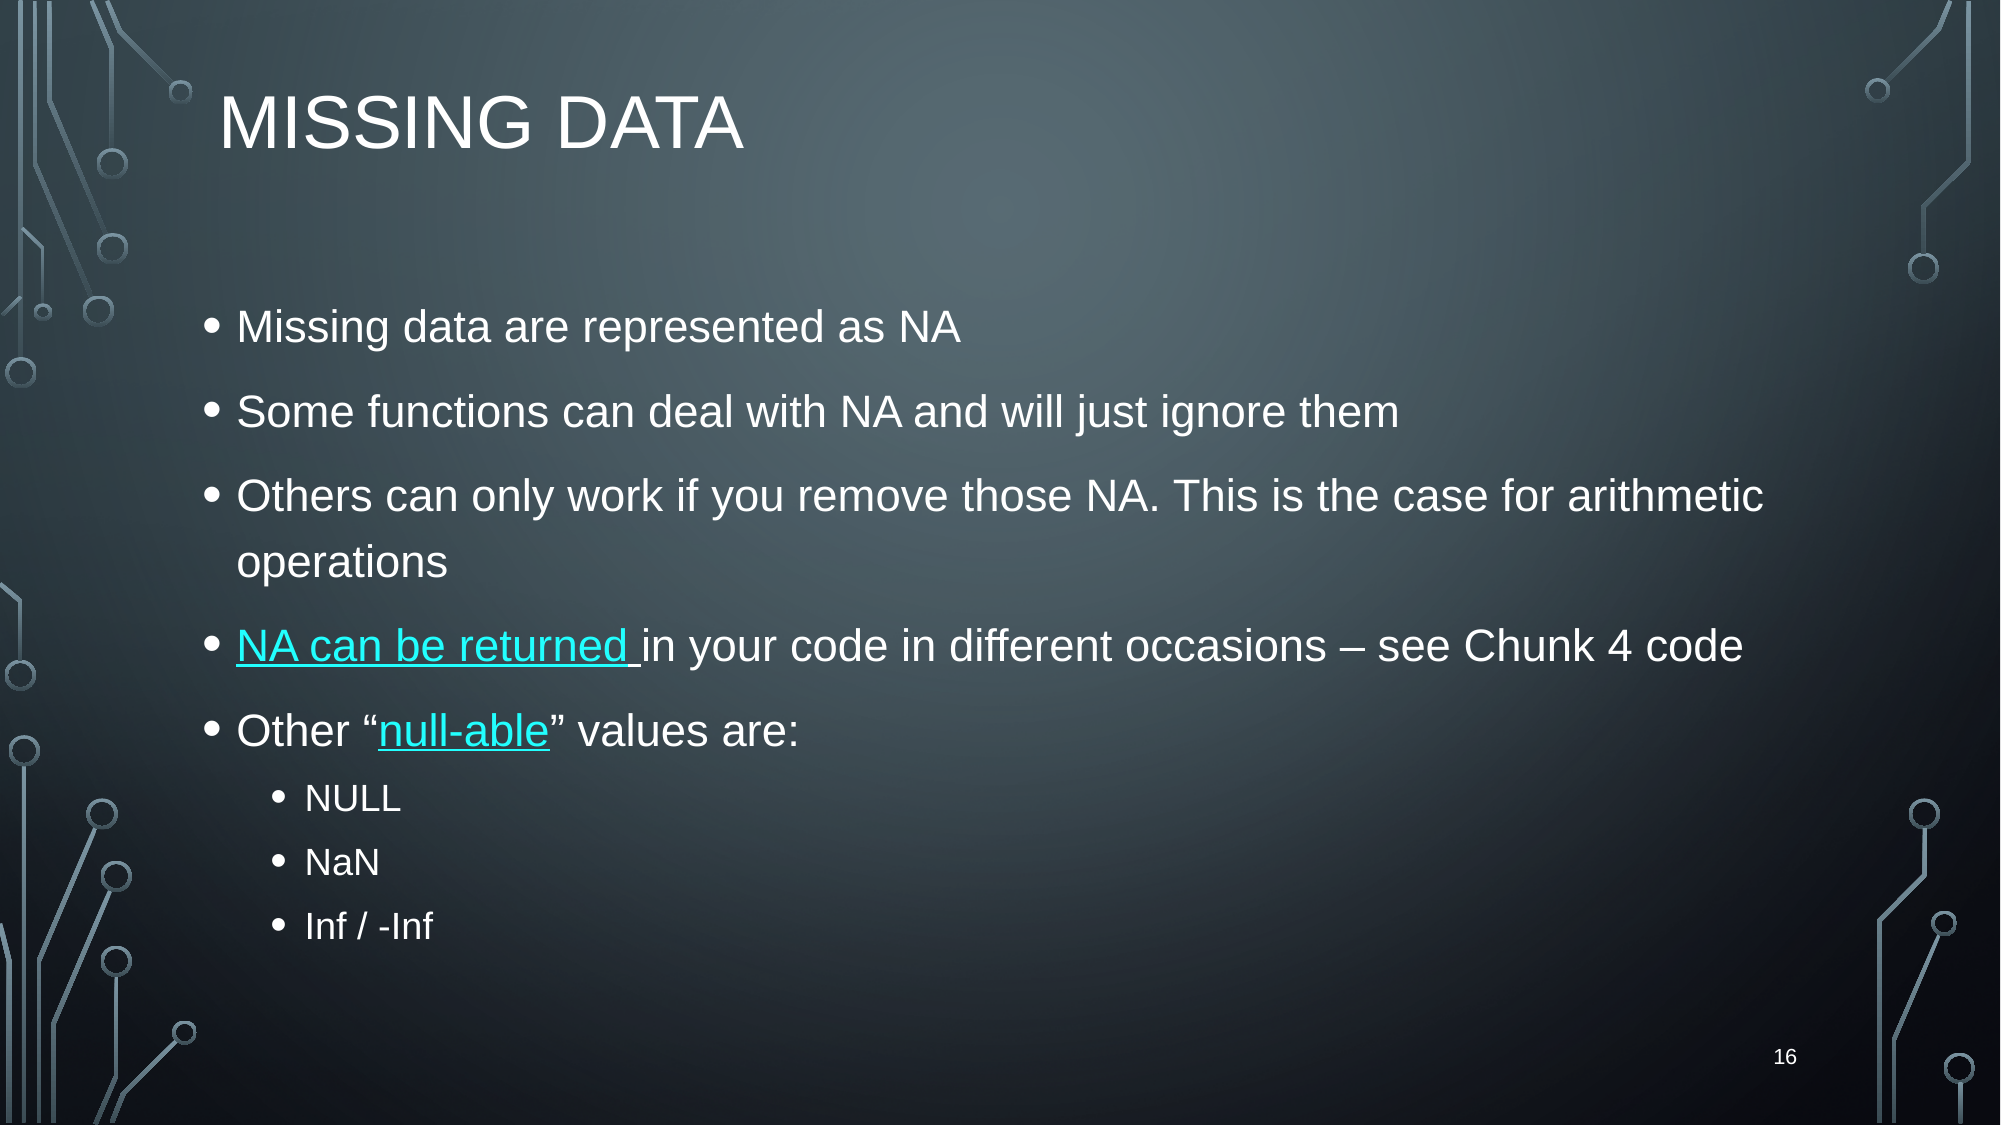

# Missing data
Missing data are represented as NA
Some functions can deal with NA and will just ignore them
Others can only work if you remove those NA. This is the case for arithmetic operations
NA can be returned in your code in different occasions – see Chunk 4 code
Other “null-able” values are:
NULL
NaN
Inf / -Inf

16